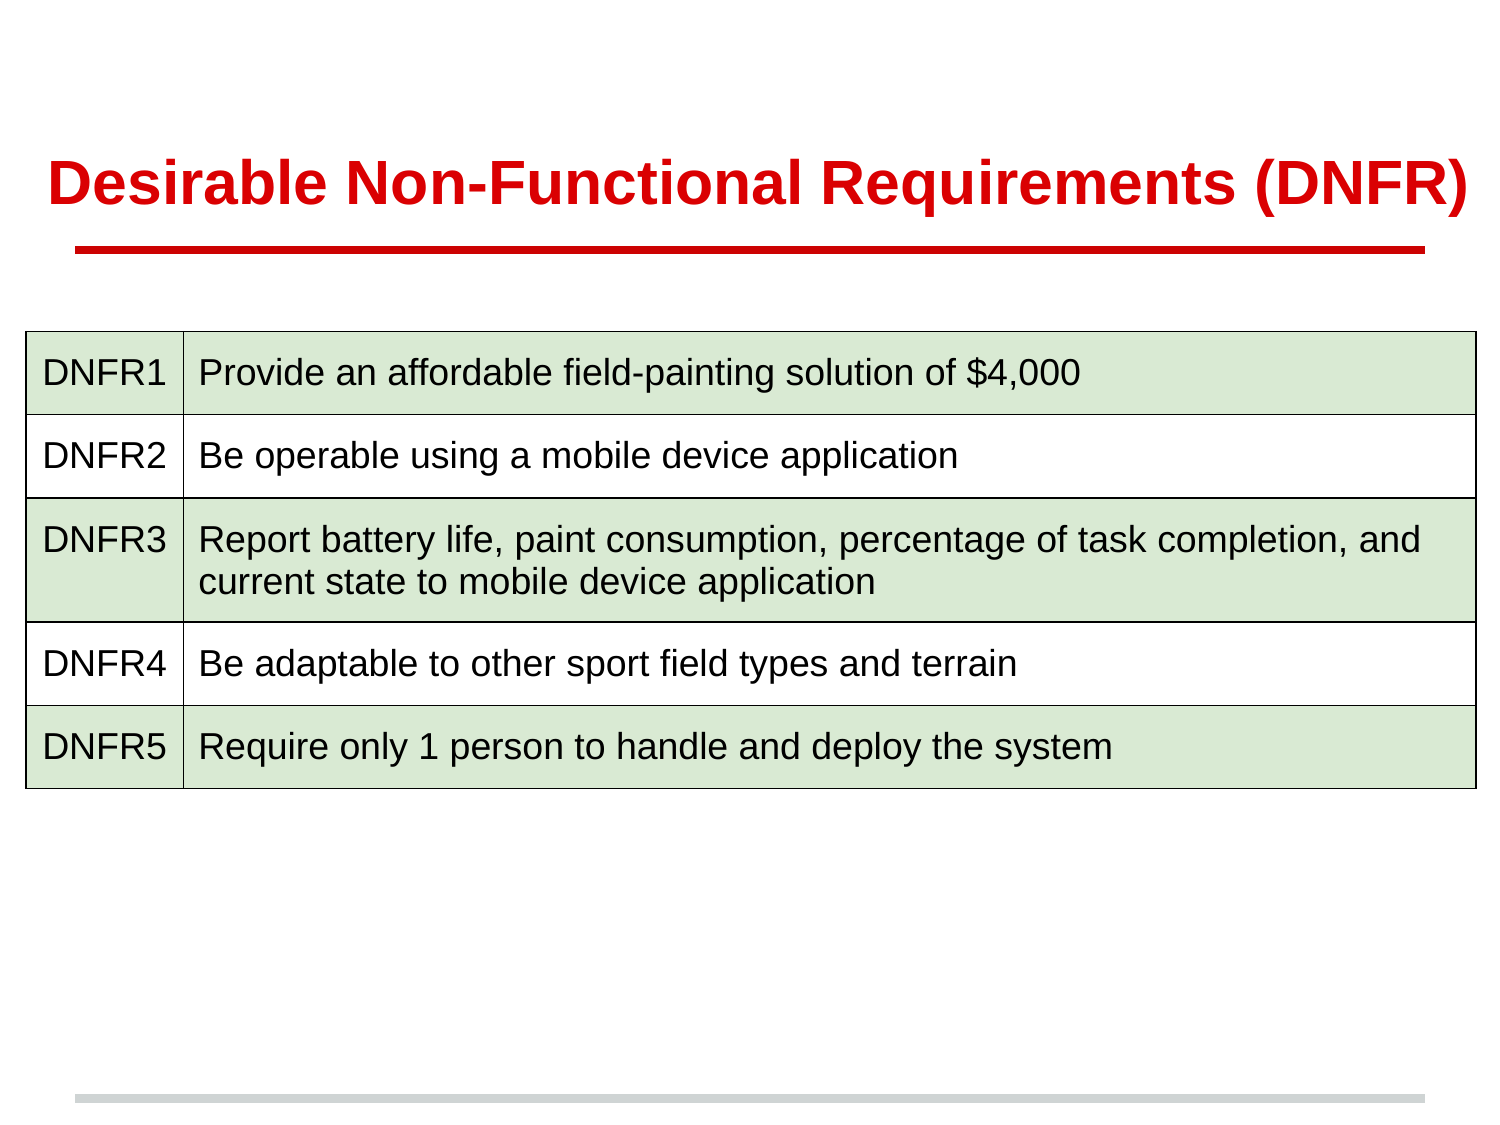

# Desirable Non-Functional Requirements (DNFR)
| DNFR1 | Provide an affordable field-painting solution of $4,000 |
| --- | --- |
| DNFR2 | Be operable using a mobile device application |
| DNFR3 | Report battery life, paint consumption, percentage of task completion, and current state to mobile device application |
| DNFR4 | Be adaptable to other sport field types and terrain |
| DNFR5 | Require only 1 person to handle and deploy the system |